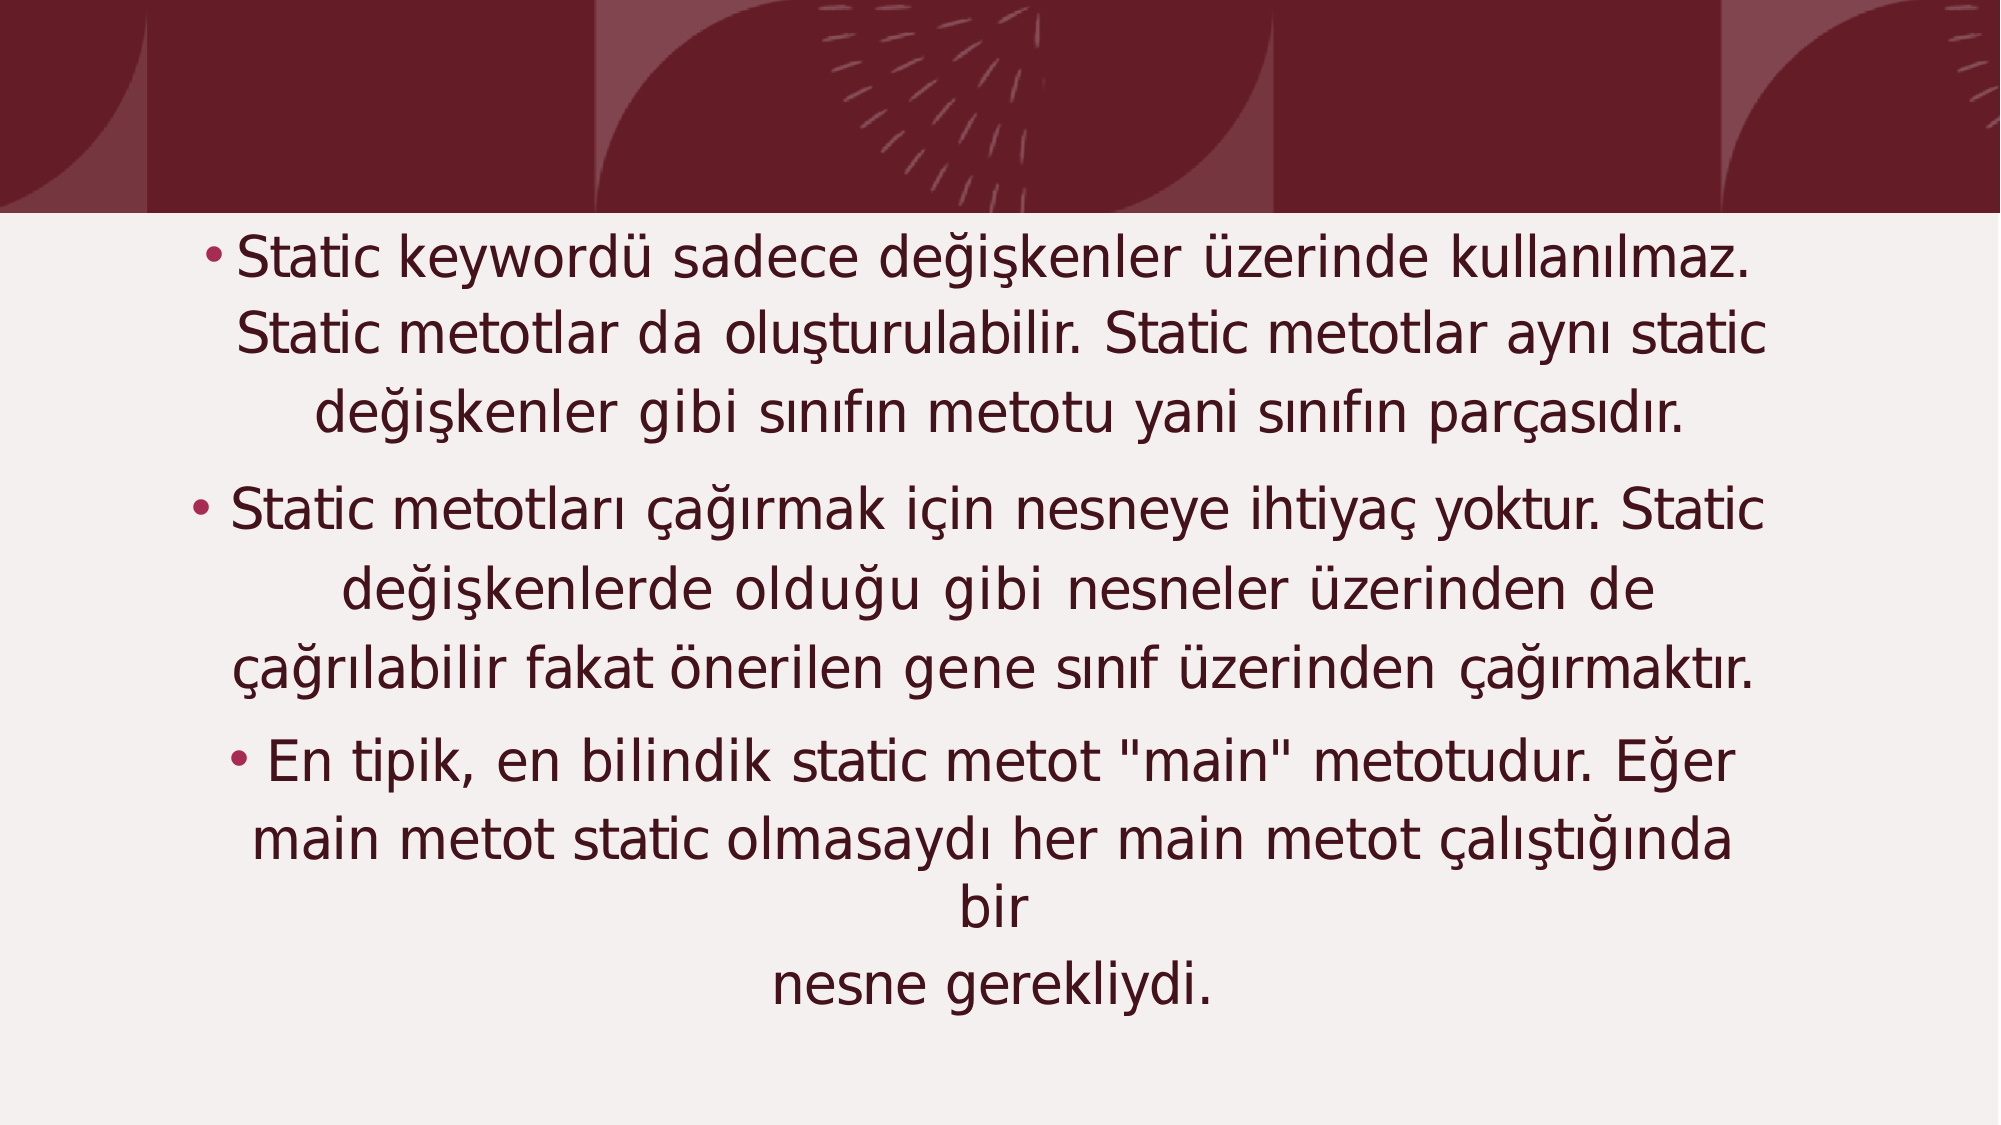

Static keywordü sadece değişkenler üzerinde kullanılmaz.
Static metotlar da oluşturulabilir. Static metotlar aynı static
değişkenler gibi sınıfın metotu yani sınıfın parçasıdır.
Static metotları çağırmak için nesneye ihtiyaç yoktur. Static
değişkenlerde olduğu gibi nesneler üzerinden de  çağrılabilir fakat önerilen gene sınıf üzerinden çağırmaktır.
En tipik, en bilindik static metot "main" metotudur. Eğer
main metot static olmasaydı her main metot çalıştığında bir
nesne gerekliydi.